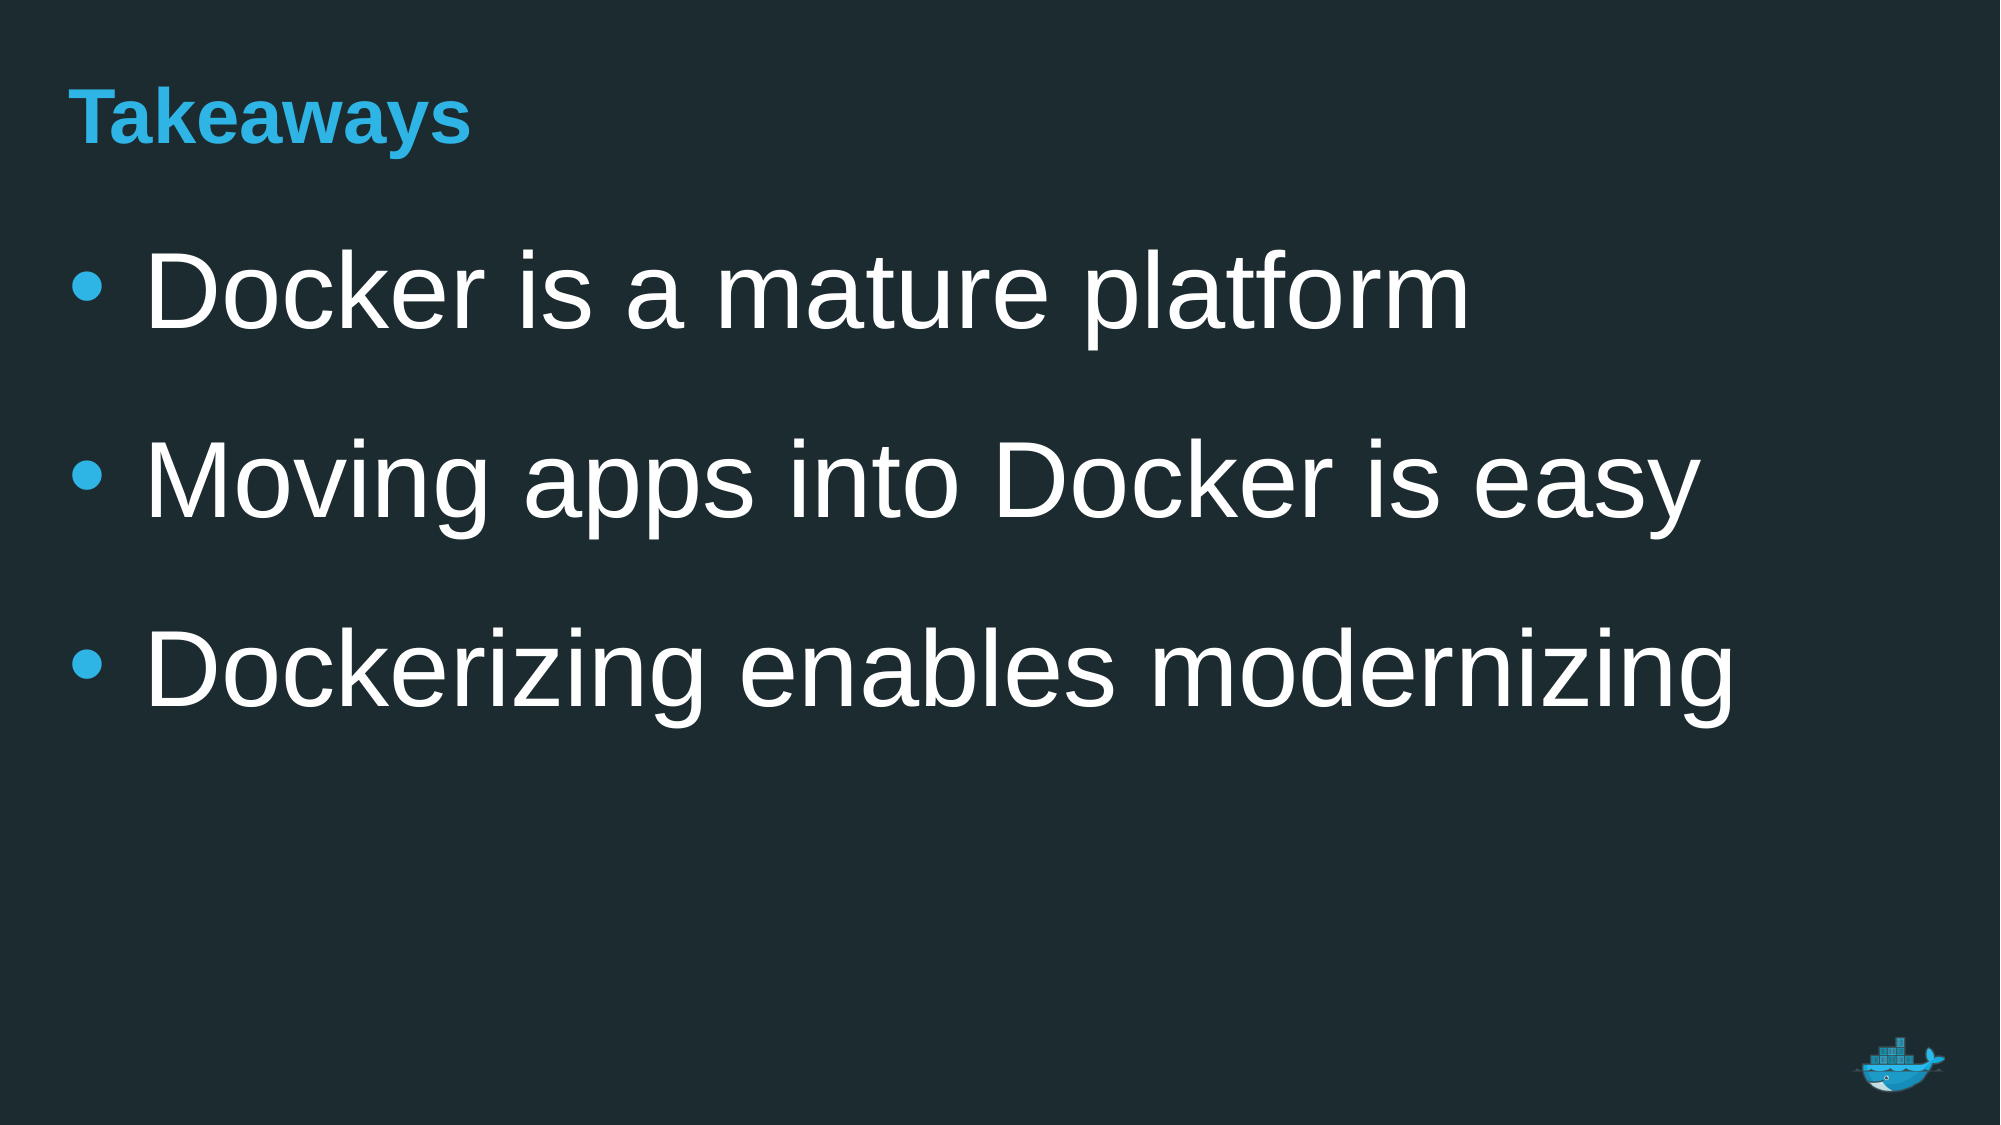

# Takeaways
Docker is a mature platform
Moving apps into Docker is easy
Dockerizing enables modernizing